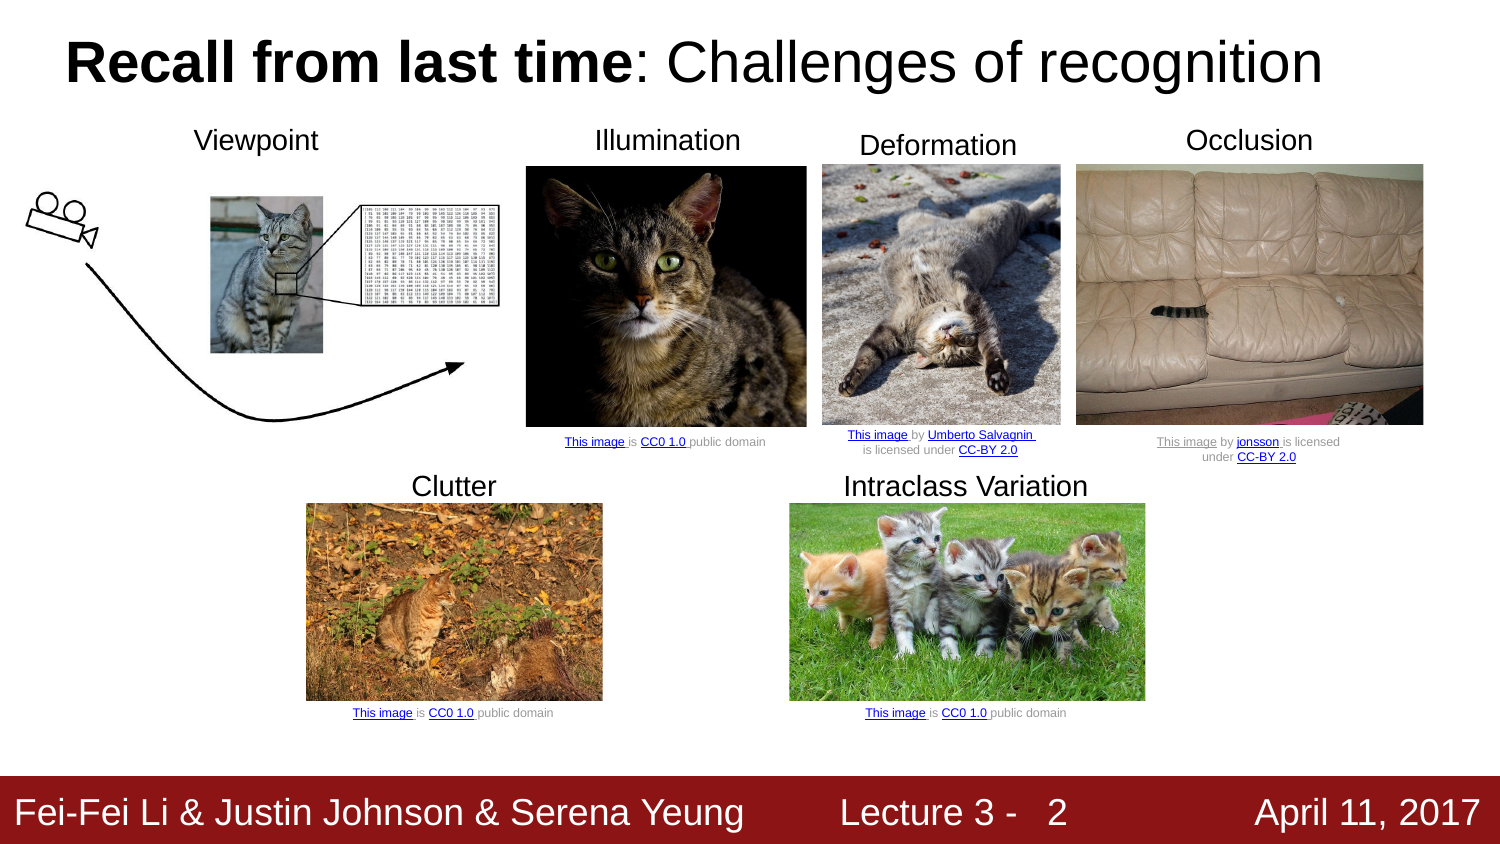

# Recall from last time: Challenges of recognition
Viewpoint	Illumination
Occlusion
Deformation

This image by Umberto Salvagnin  is licensed under CC-BY 2.0
This image is CC0 1.0 public domain
This image by jonsson is licensed  under CC-BY 2.0
Intraclass Variation
Clutter

This image is CC0 1.0 public domain
This image is CC0 1.0 public domain
2
Fei-Fei Li & Justin Johnson & Serena Yeung
Lecture 3 -
April 11, 2017